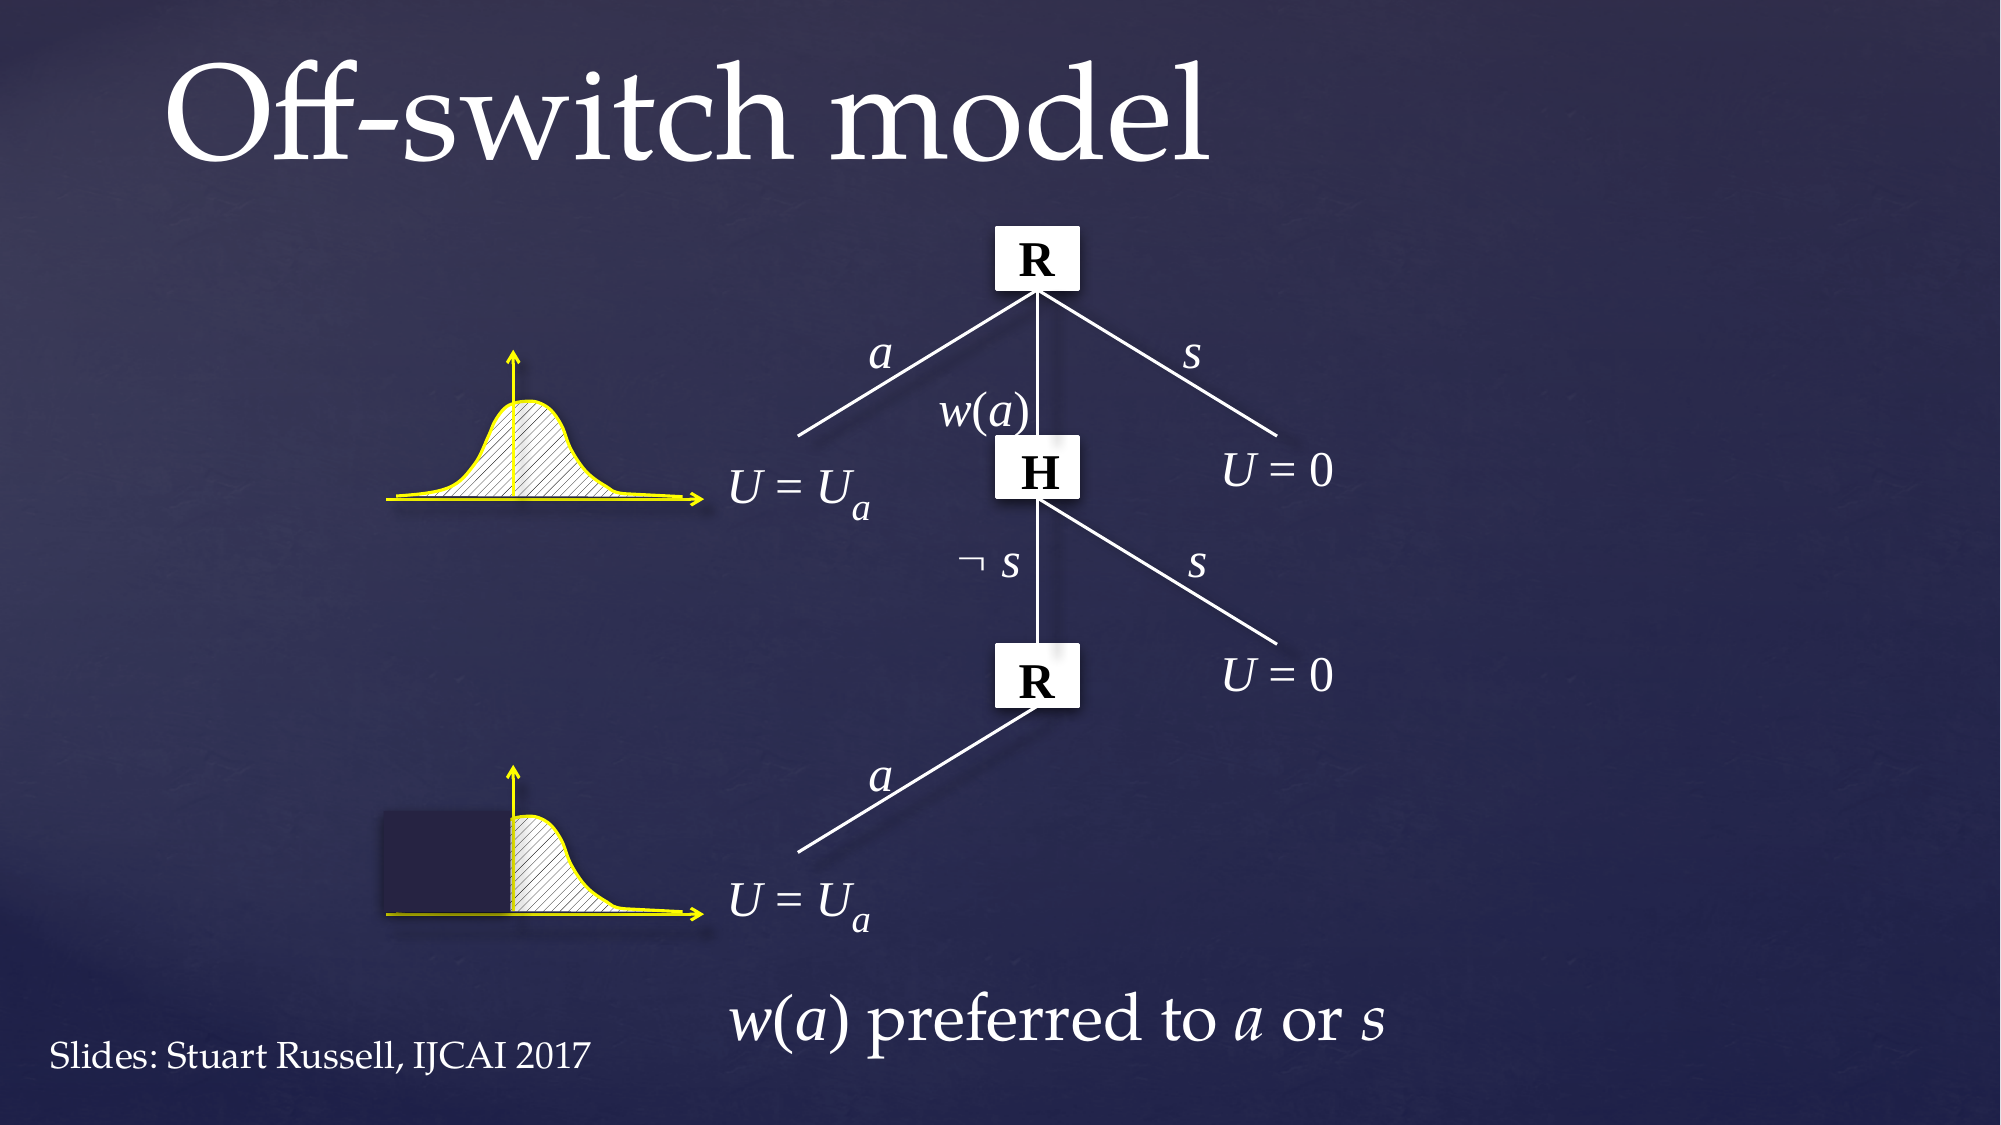

# Off-switch model
R

a
s

w(a)
U = 0
U = Ua
H

¬ s
s
U = 0
R

a

U = Ua
w(a) preferred to a or s
Slides: Stuart Russell, IJCAI 2017